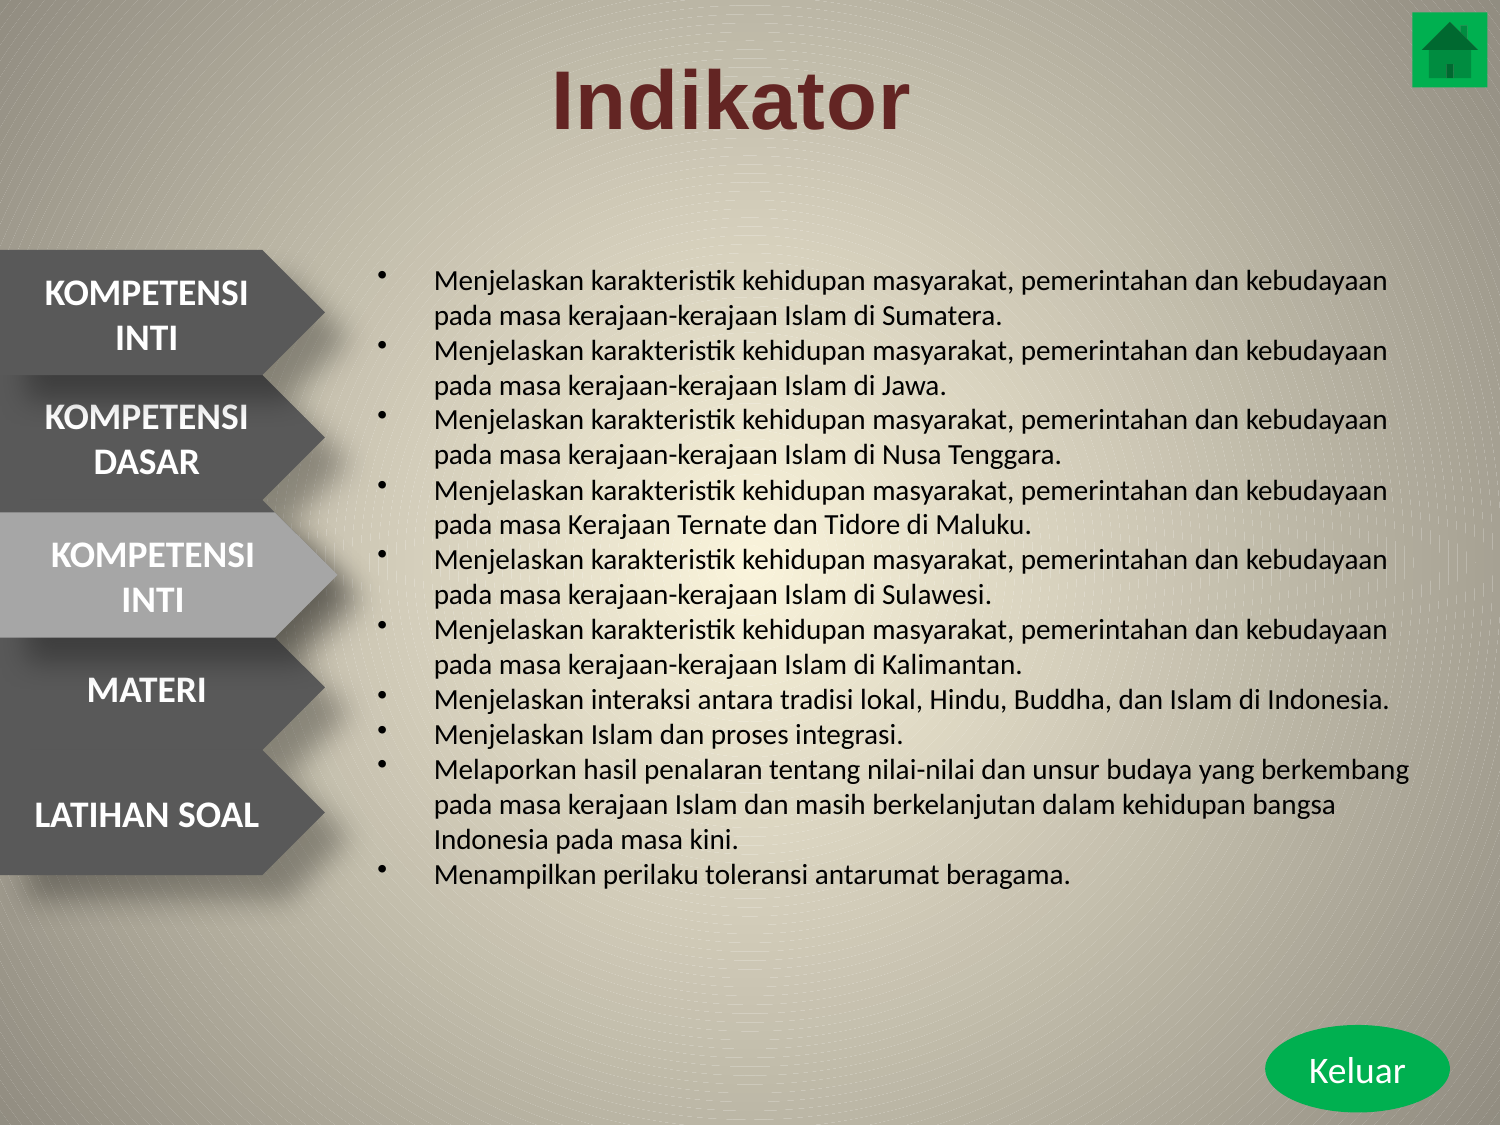

# Indikator
KOMPETENSI
INTI
Menjelaskan karakteristik kehidupan masyarakat, pemerintahan dan kebudayaan pada masa kerajaan-kerajaan Islam di Sumatera.
Menjelaskan karakteristik kehidupan masyarakat, pemerintahan dan kebudayaan pada masa kerajaan-kerajaan Islam di Jawa.
Menjelaskan karakteristik kehidupan masyarakat, pemerintahan dan kebudayaan pada masa kerajaan-kerajaan Islam di Nusa Tenggara.
Menjelaskan karakteristik kehidupan masyarakat, pemerintahan dan kebudayaan pada masa Kerajaan Ternate dan Tidore di Maluku.
Menjelaskan karakteristik kehidupan masyarakat, pemerintahan dan kebudayaan pada masa kerajaan-kerajaan Islam di Sulawesi.
Menjelaskan karakteristik kehidupan masyarakat, pemerintahan dan kebudayaan pada masa kerajaan-kerajaan Islam di Kalimantan.
Menjelaskan interaksi antara tradisi lokal, Hindu, Buddha, dan Islam di Indonesia.
Menjelaskan Islam dan proses integrasi.
Melaporkan hasil penalaran tentang nilai-nilai dan unsur budaya yang berkembang pada masa kerajaan Islam dan masih berkelanjutan dalam kehidupan bangsa Indonesia pada masa kini.
Menampilkan perilaku toleransi antarumat beragama.
KOMPETENSI
DASAR
INDIKATOR
KOMPETENSI
INTI
MATERI
LATIHAN SOAL